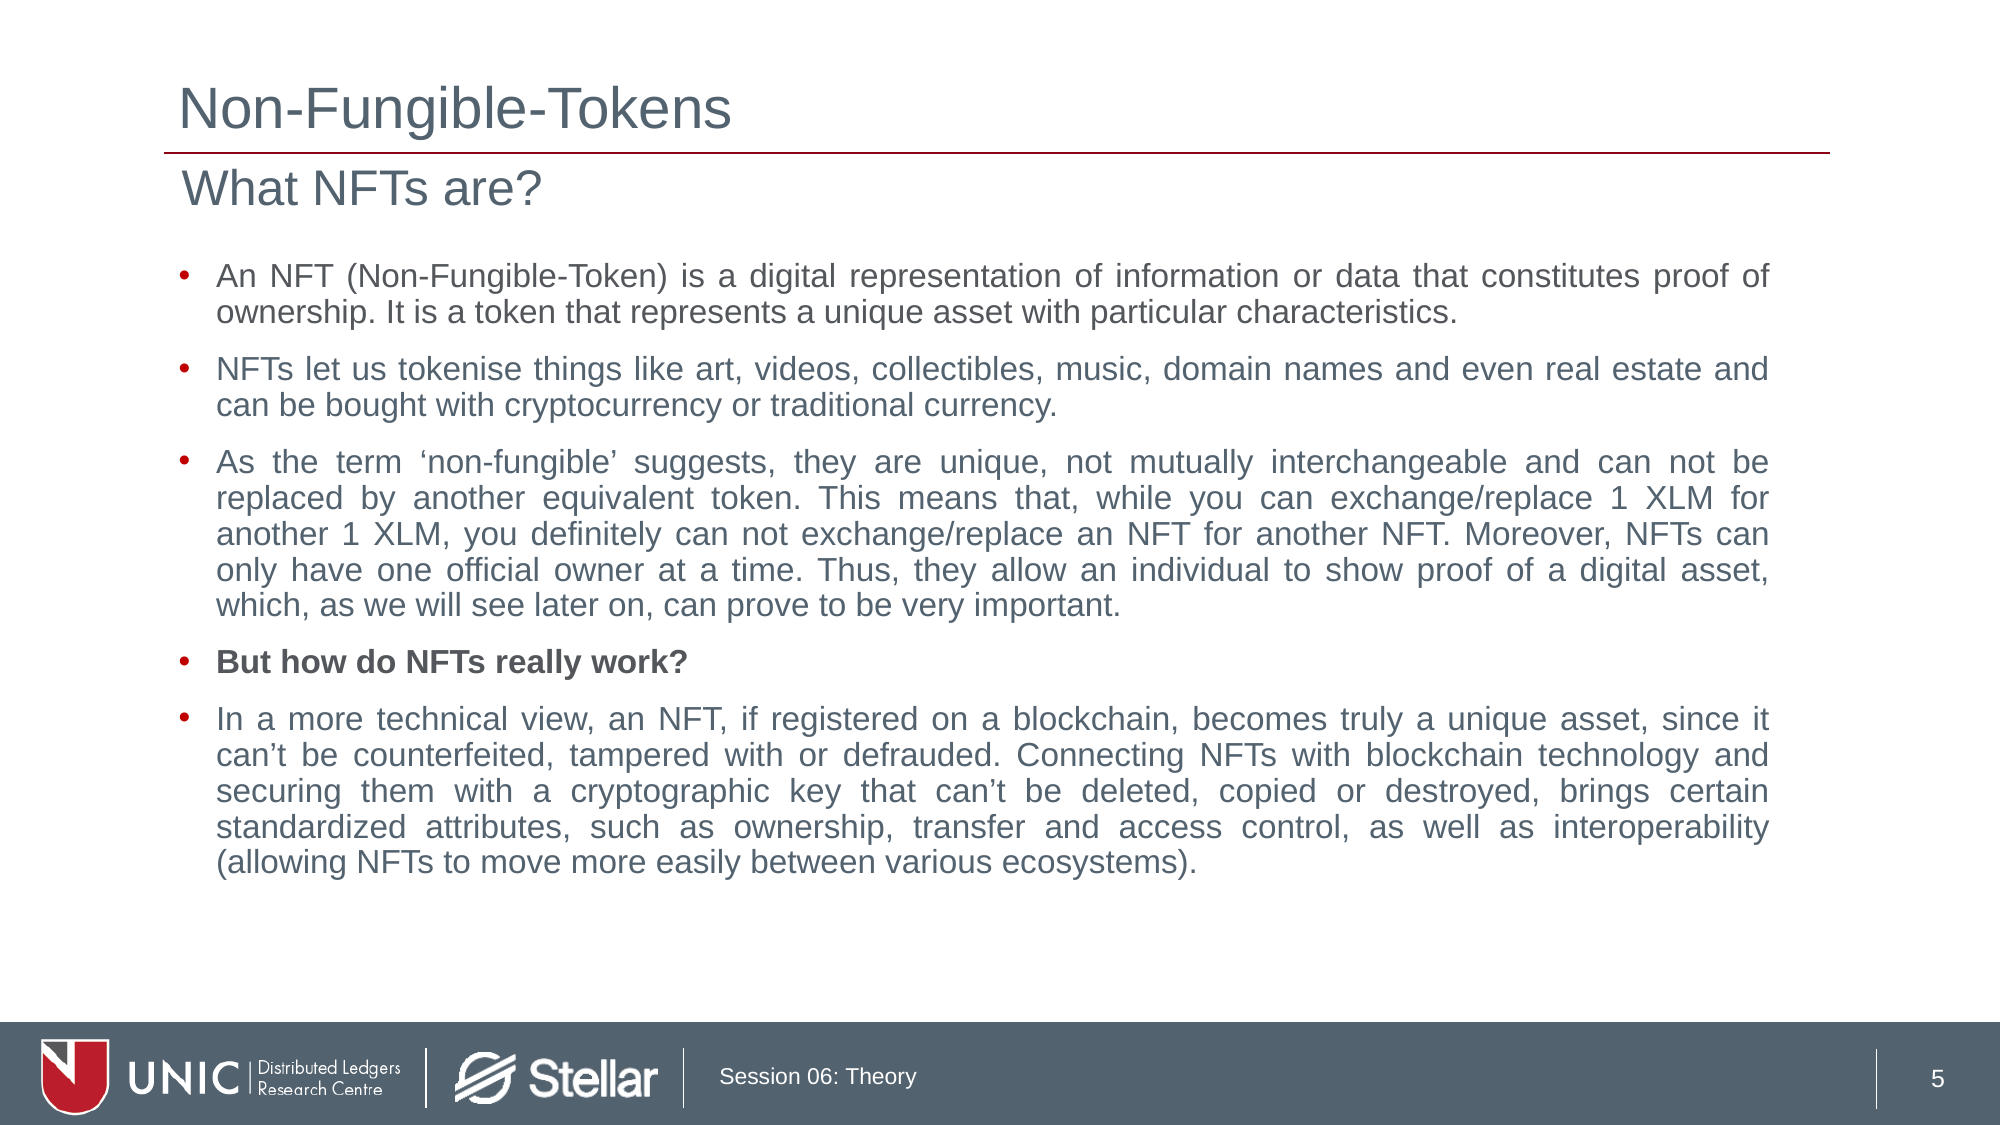

# Non-Fungible-Tokens
What NFTs are?
An NFT (Non-Fungible-Token) is a digital representation of information or data that constitutes proof of ownership. It is a token that represents a unique asset with particular characteristics.
NFTs let us tokenise things like art, videos, collectibles, music, domain names and even real estate and can be bought with cryptocurrency or traditional currency.
As the term ‘non-fungible’ suggests, they are unique, not mutually interchangeable and can not be replaced by another equivalent token. This means that, while you can exchange/replace 1 XLM for another 1 XLM, you definitely can not exchange/replace an NFT for another NFT. Moreover, NFTs can only have one official owner at a time. Thus, they allow an individual to show proof of a digital asset, which, as we will see later on, can prove to be very important.
But how do NFTs really work?
In a more technical view, an NFT, if registered on a blockchain, becomes truly a unique asset, since it can’t be counterfeited, tampered with or defrauded. Connecting NFTs with blockchain technology and securing them with a cryptographic key that can’t be deleted, copied or destroyed, brings certain standardized attributes, such as ownership, transfer and access control, as well as interoperability (allowing NFTs to move more easily between various ecosystems).

5
Session 06: Theory